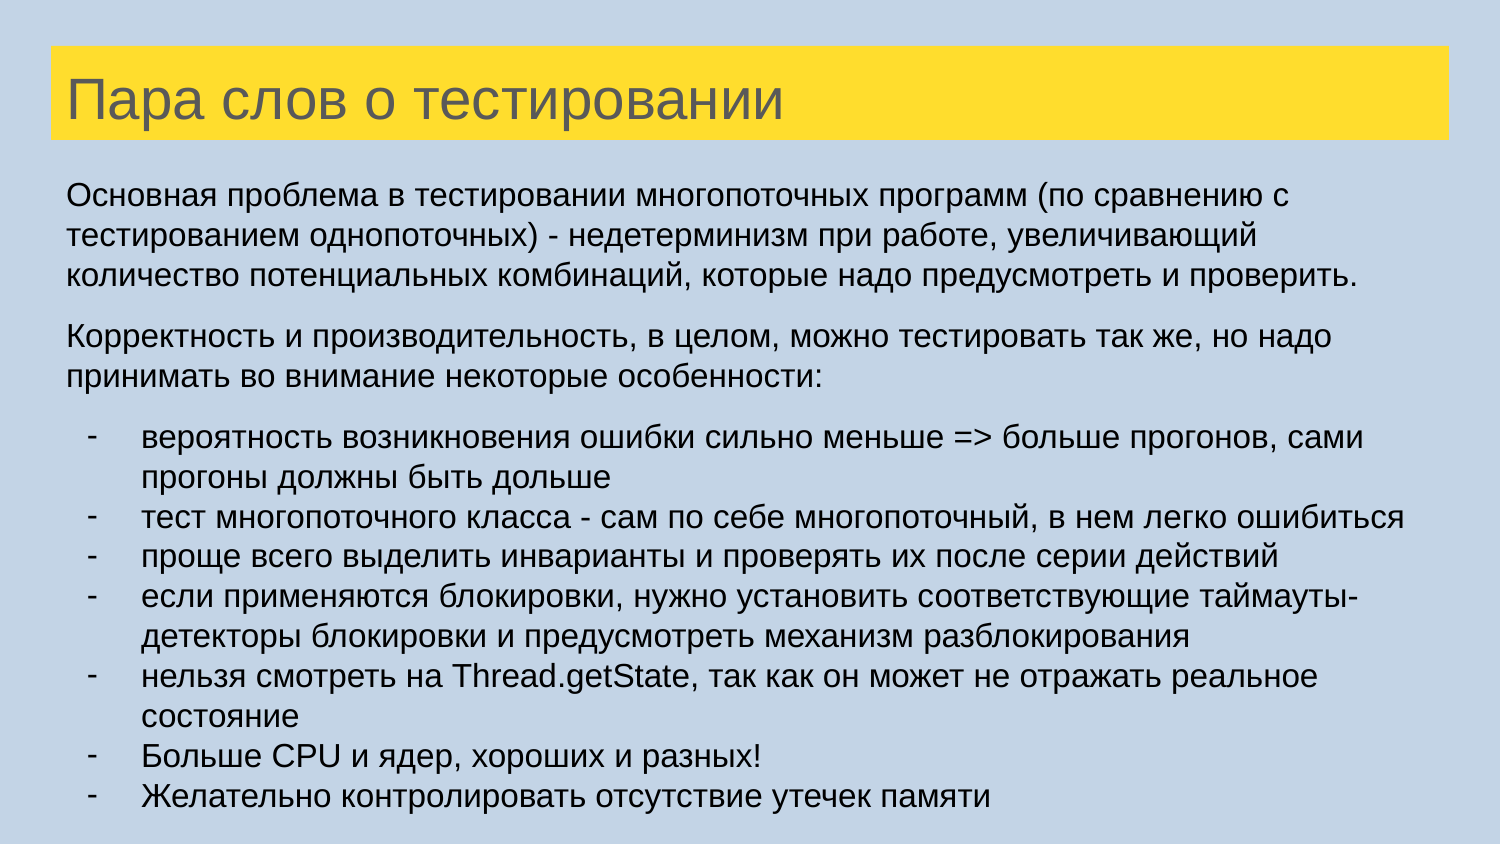

# Пара слов о тестировании
Основная проблема в тестировании многопоточных программ (по сравнению с тестированием однопоточных) - недетерминизм при работе, увеличивающий количество потенциальных комбинаций, которые надо предусмотреть и проверить.
Корректность и производительность, в целом, можно тестировать так же, но надо принимать во внимание некоторые особенности:
вероятность возникновения ошибки сильно меньше => больше прогонов, сами прогоны должны быть дольше
тест многопоточного класса - сам по себе многопоточный, в нем легко ошибиться
проще всего выделить инварианты и проверять их после серии действий
если применяются блокировки, нужно установить соответствующие таймауты-детекторы блокировки и предусмотреть механизм разблокирования
нельзя смотреть на Thread.getState, так как он может не отражать реальное состояние
Больше CPU и ядер, хороших и разных!
Желательно контролировать отсутствие утечек памяти